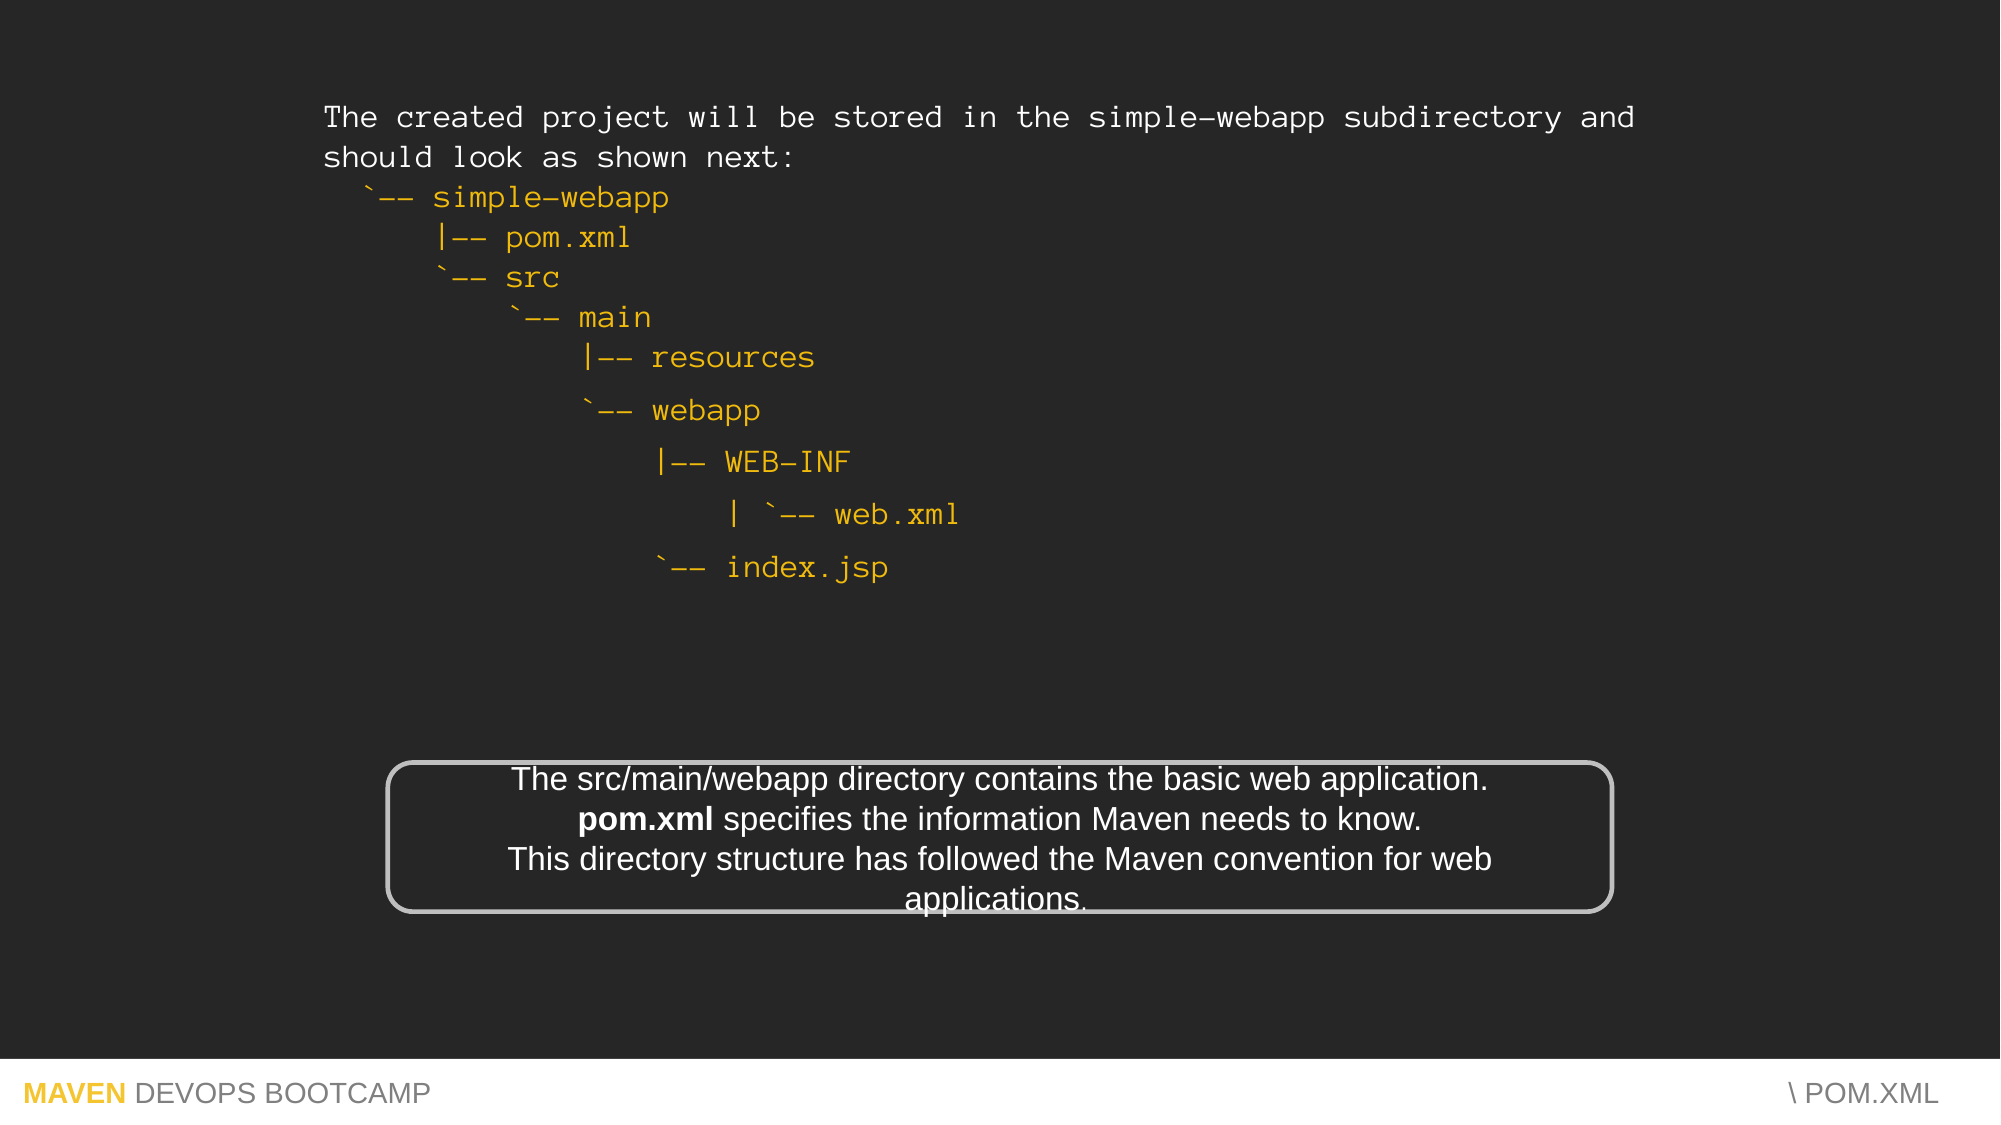

The created project will be stored in the simple-webapp subdirectory and should look as shown next:
  `-- simple-webapp
      |-- pom.xml
      `-- src
          `-- main
              |-- resources
              `-- webapp
                  |-- WEB-INF
                      | `-- web.xml
                  `-- index.jsp
 The src/main/webapp directory contains the basic web application.
 pom.xml specifies the information Maven needs to know.
 This directory structure has followed the Maven convention for web applications.
 MAVEN DEVOPS BOOTCAMP						                                                 	               \ POM.XML